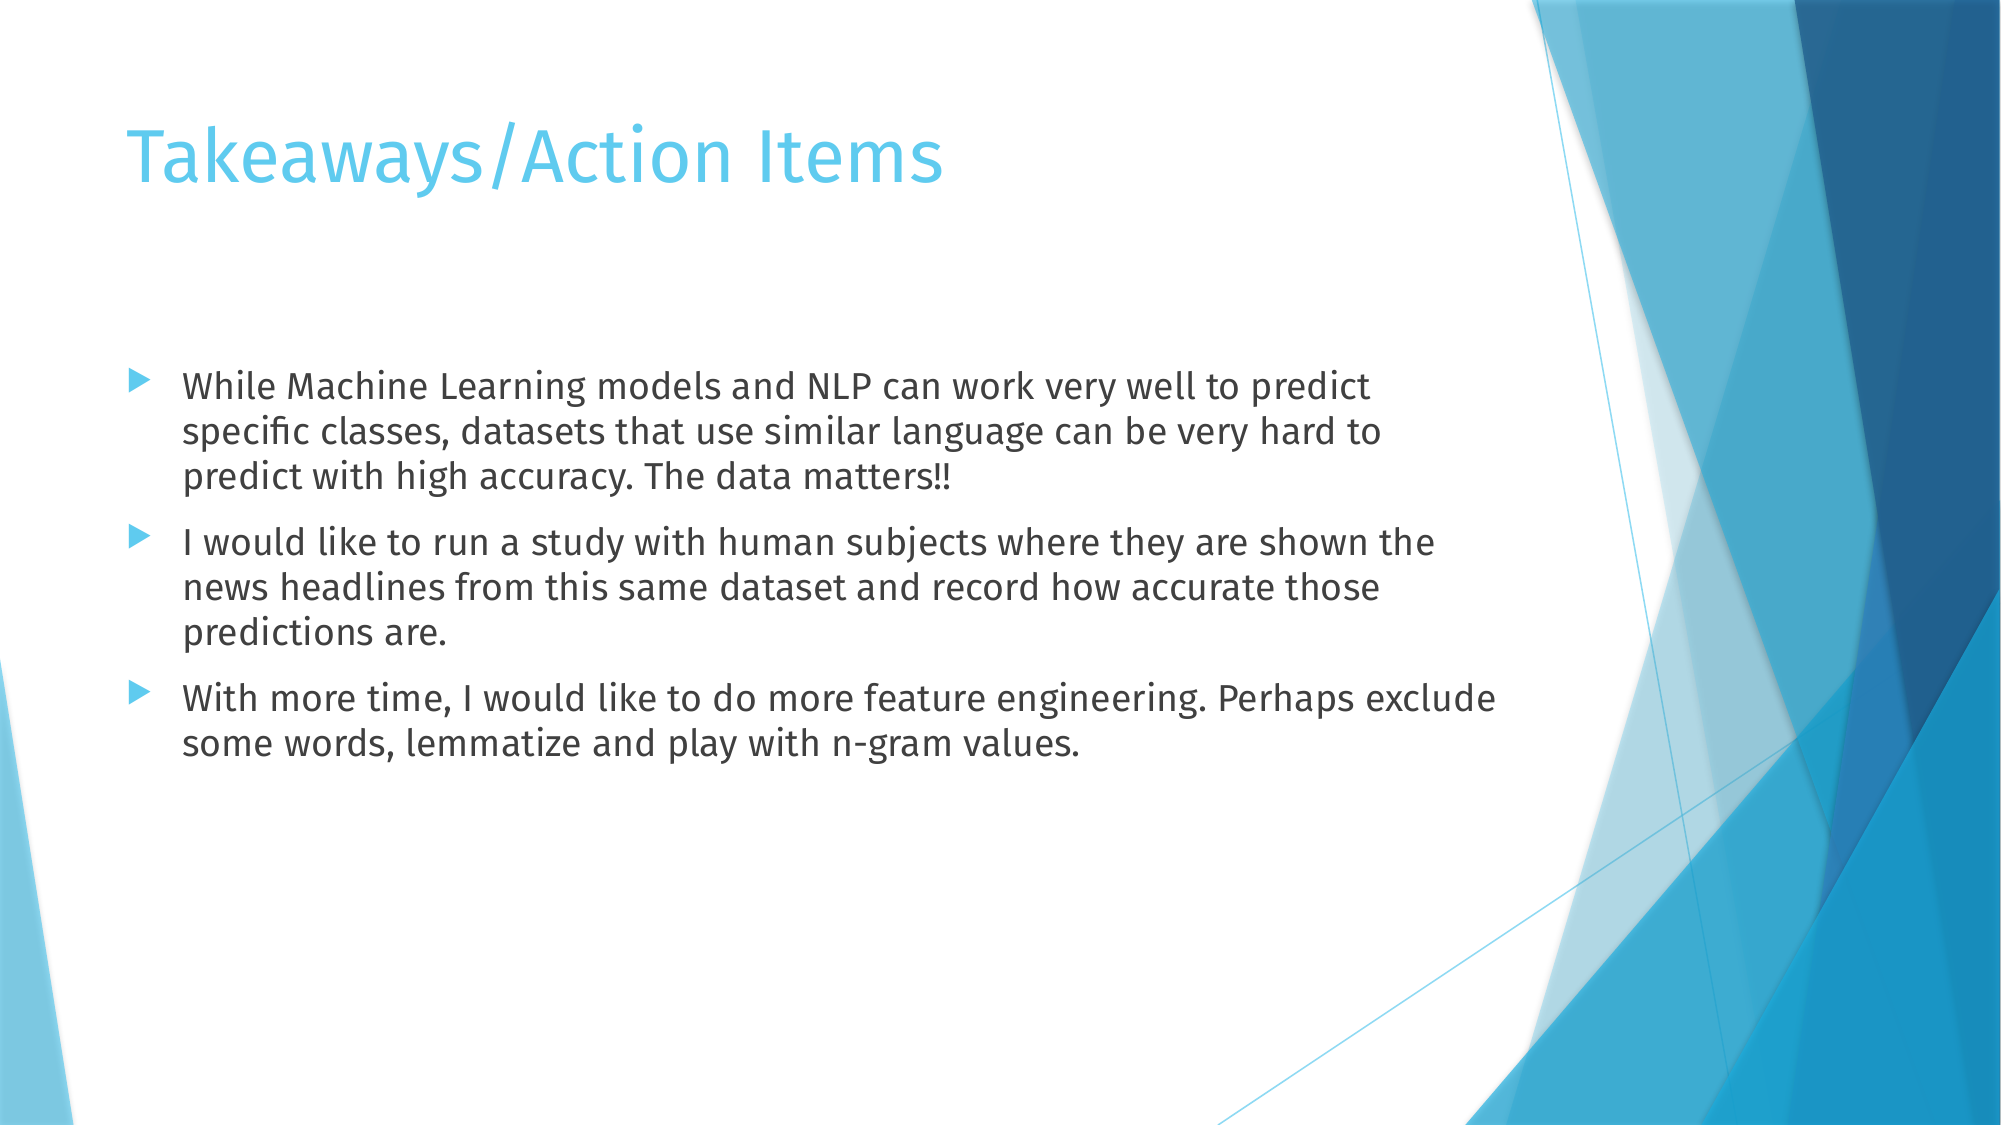

# Takeaways/Action Items
While Machine Learning models and NLP can work very well to predict specific classes, datasets that use similar language can be very hard to predict with high accuracy. The data matters!!
I would like to run a study with human subjects where they are shown the news headlines from this same dataset and record how accurate those predictions are.
With more time, I would like to do more feature engineering. Perhaps exclude some words, lemmatize and play with n-gram values.